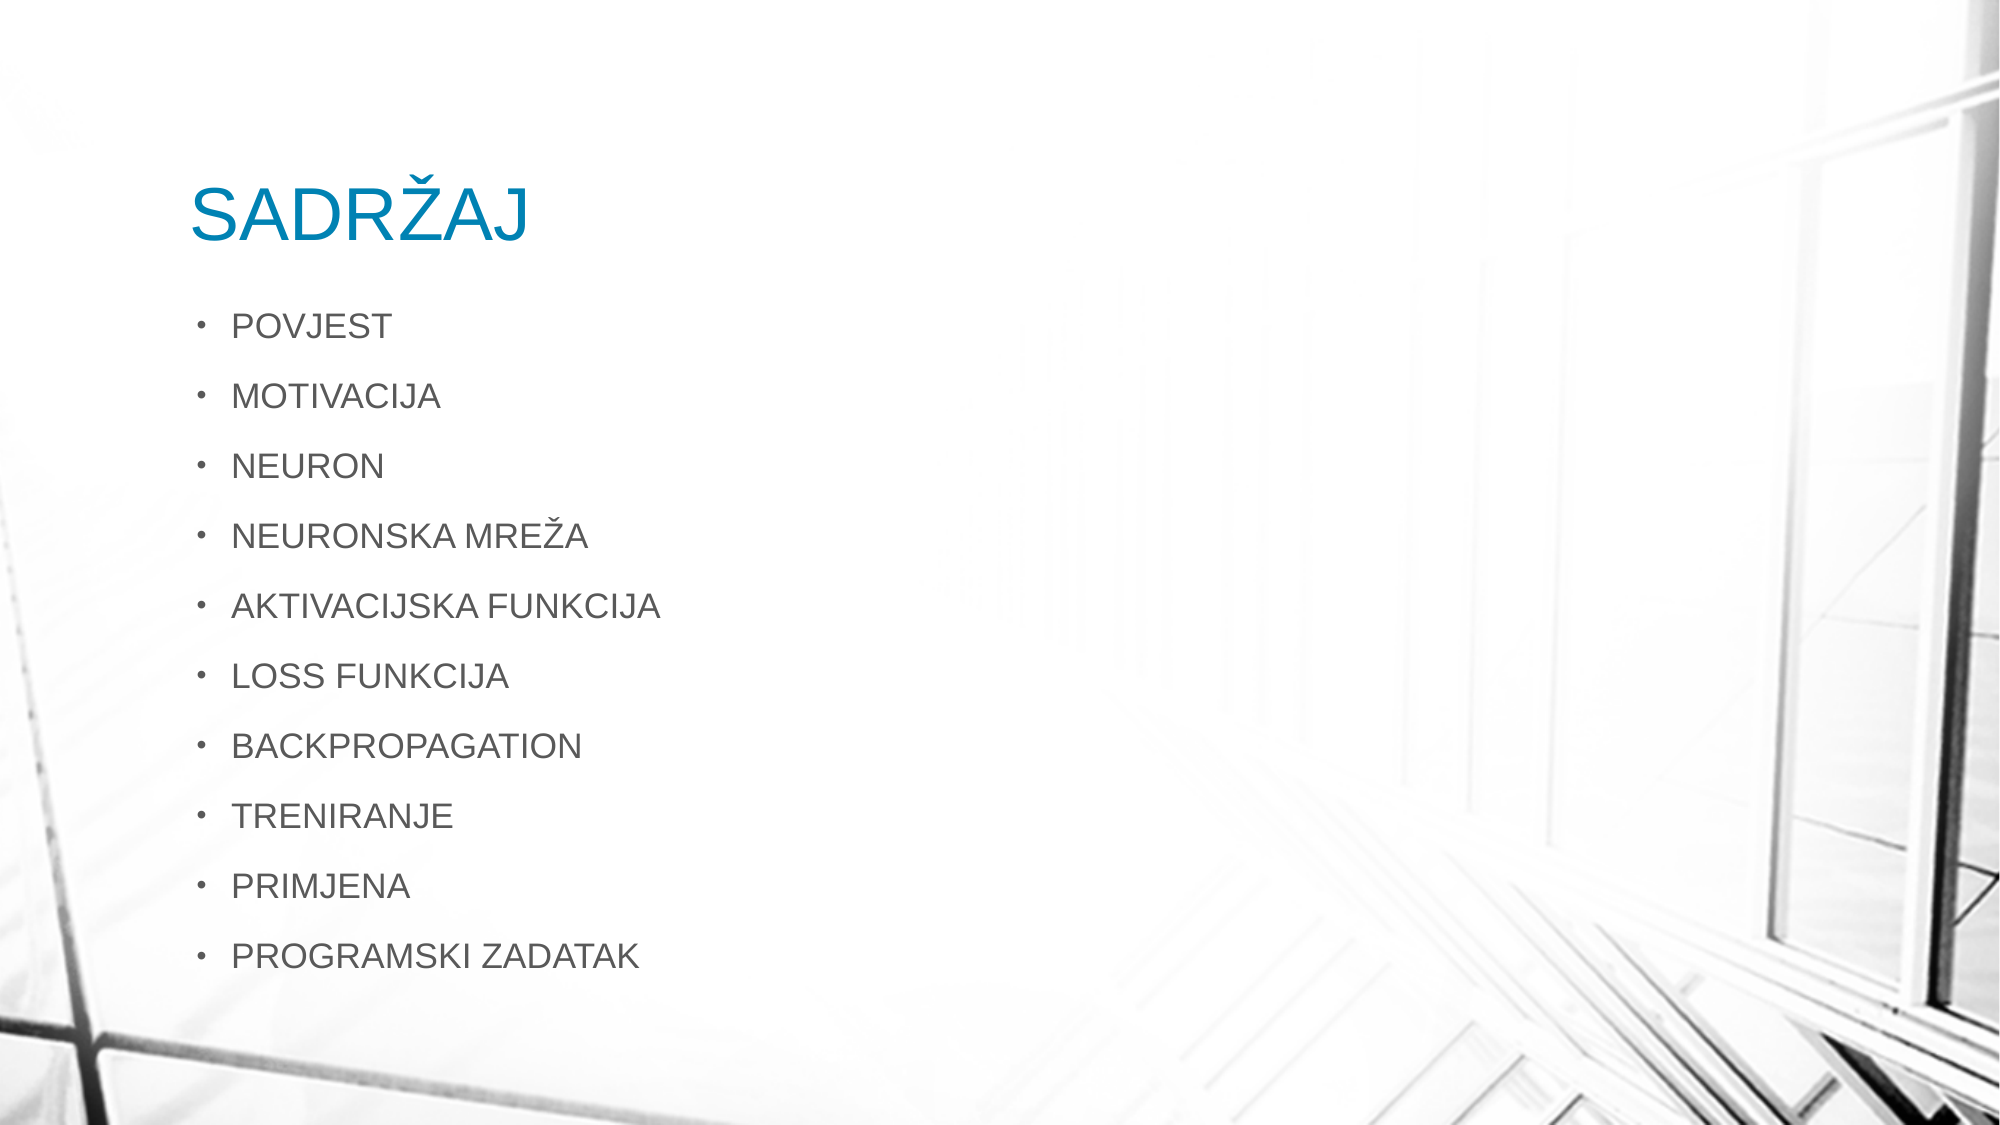

# SADRŽAJ
POVJEST
MOTIVACIJA
NEURON
NEURONSKA MREŽA
AKTIVACIJSKA FUNKCIJA
LOSS FUNKCIJA
BACKPROPAGATION
TRENIRANJE
PRIMJENA
PROGRAMSKI ZADATAK